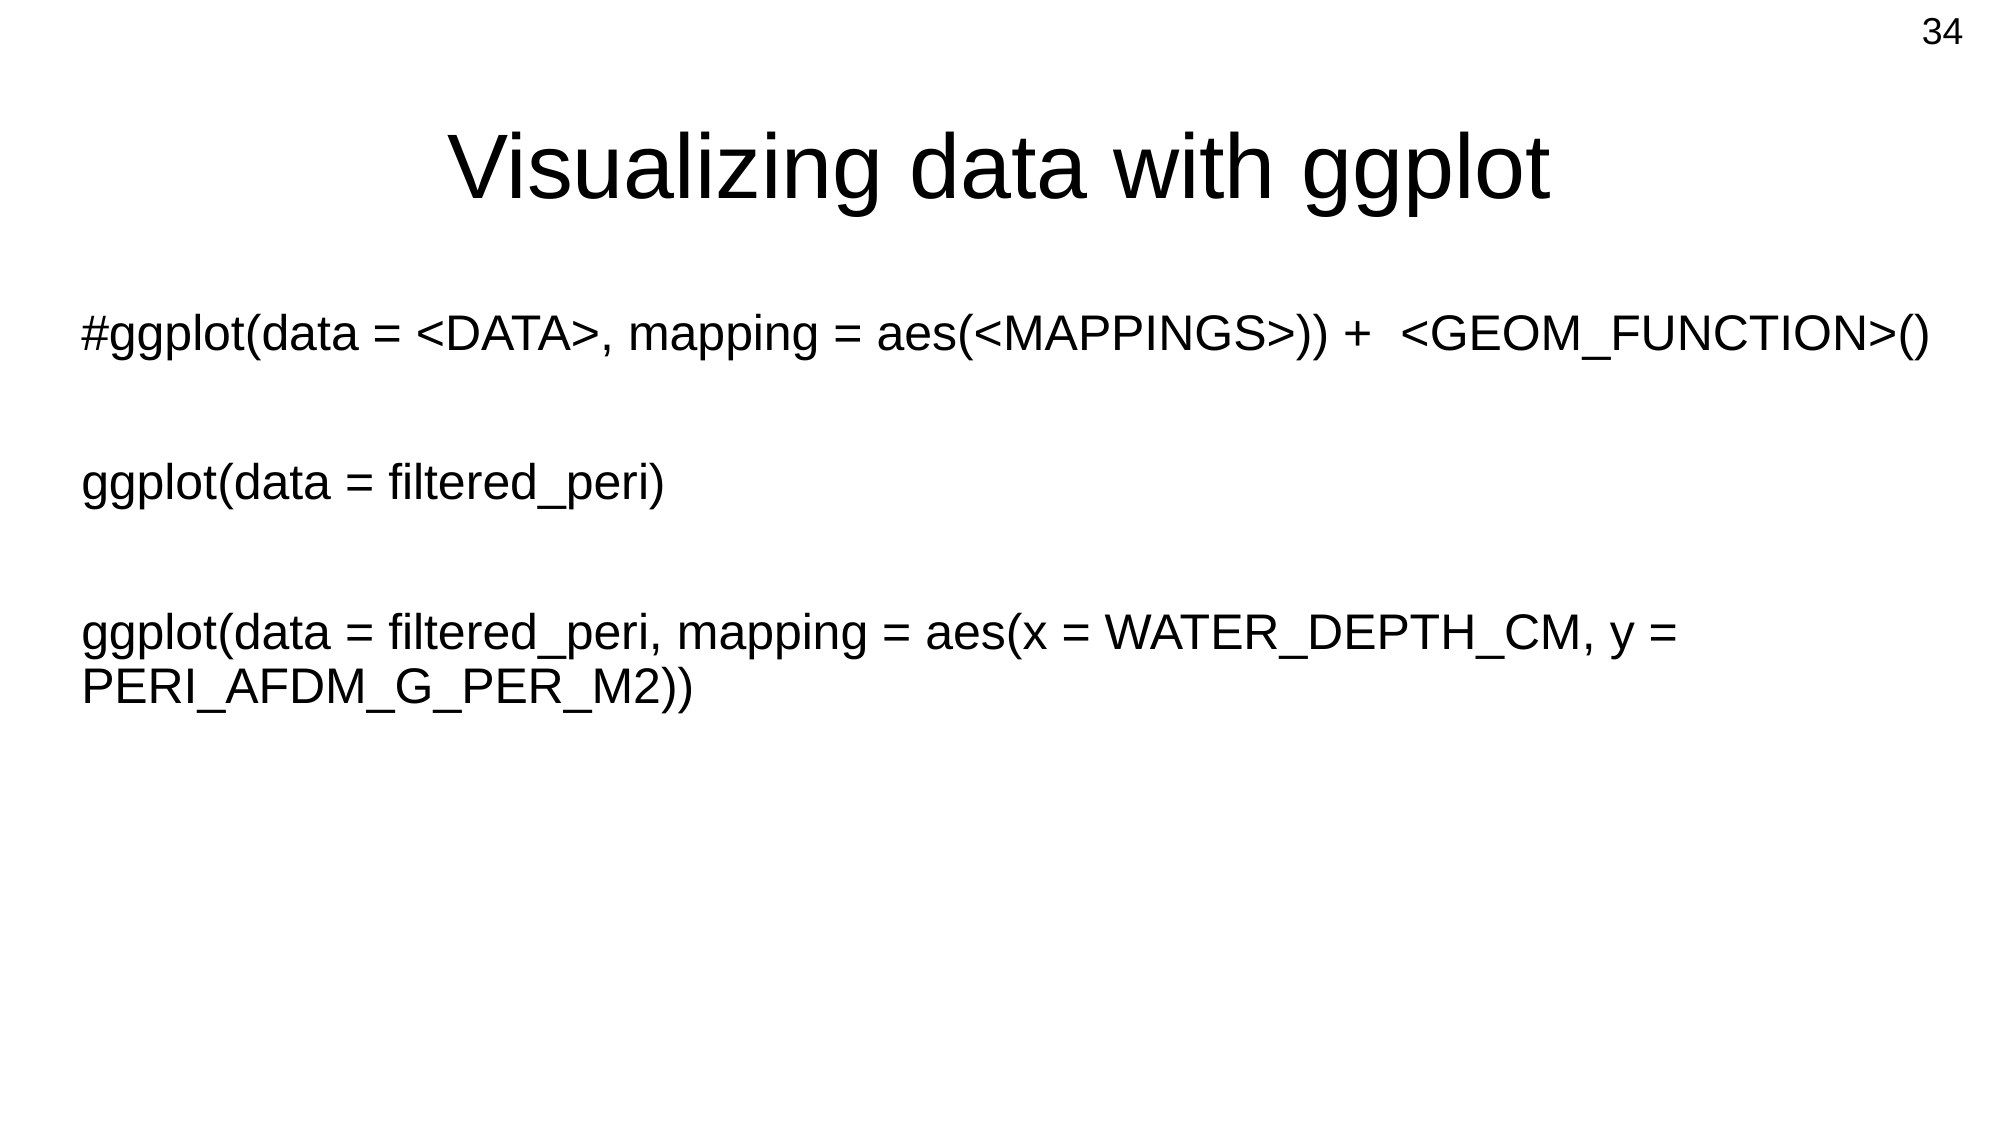

34
# Visualizing data with ggplot
#ggplot(data = <DATA>, mapping = aes(<MAPPINGS>)) +  <GEOM_FUNCTION>()

ggplot(data = filtered_peri)

ggplot(data = filtered_peri, mapping = aes(x = WATER_DEPTH_CM, y = PERI_AFDM_G_PER_M2))